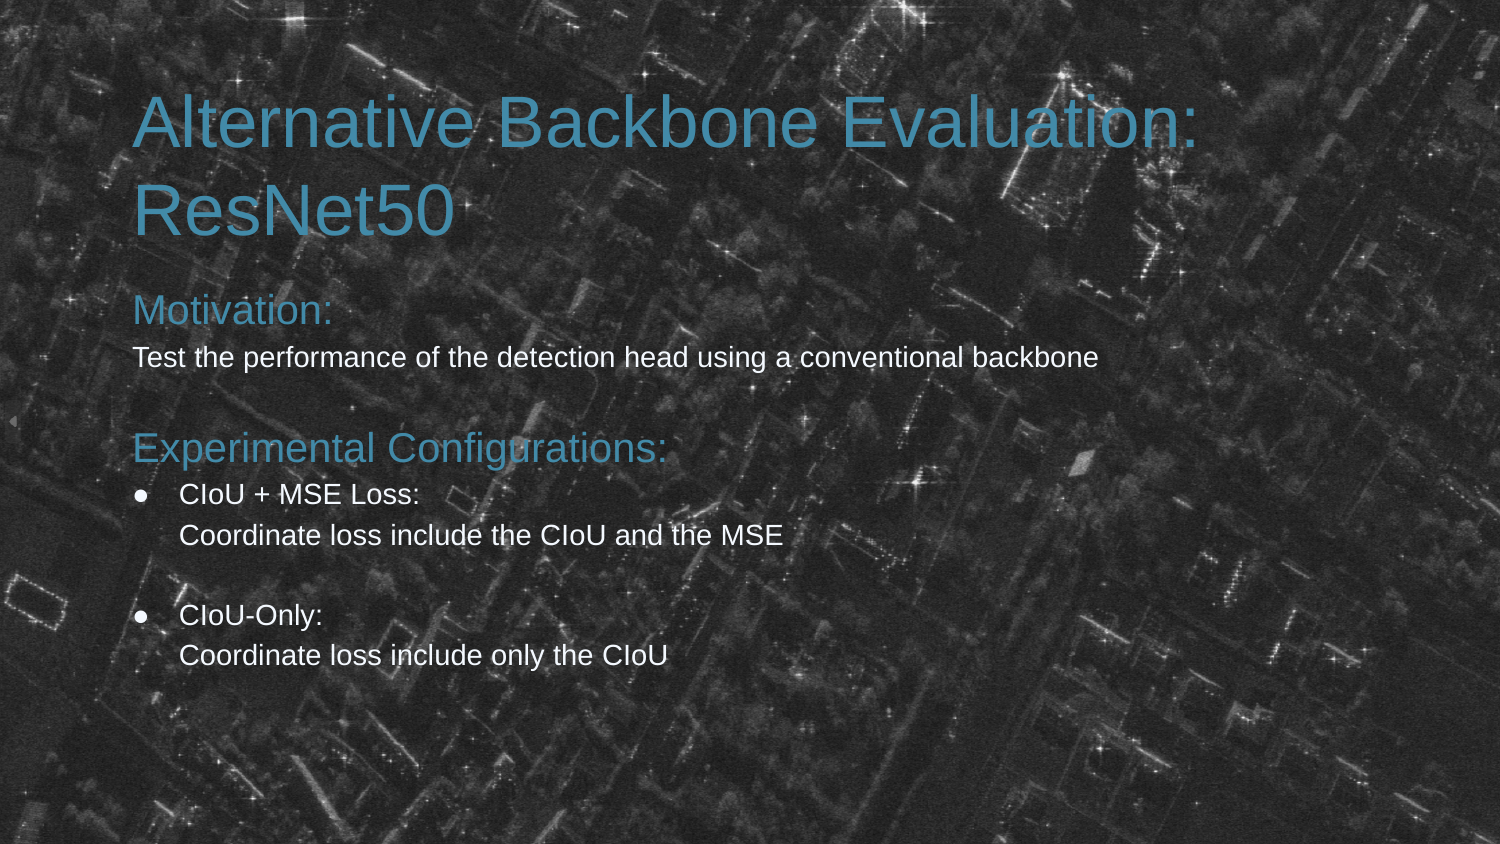

# Alternative Backbone Evaluation: ResNet50
Motivation:
Test the performance of the detection head using a conventional backbone

Experimental Configurations:
CIoU + MSE Loss:
Coordinate loss include the CIoU and the MSE

CIoU-Only:
Coordinate loss include only the CIoU